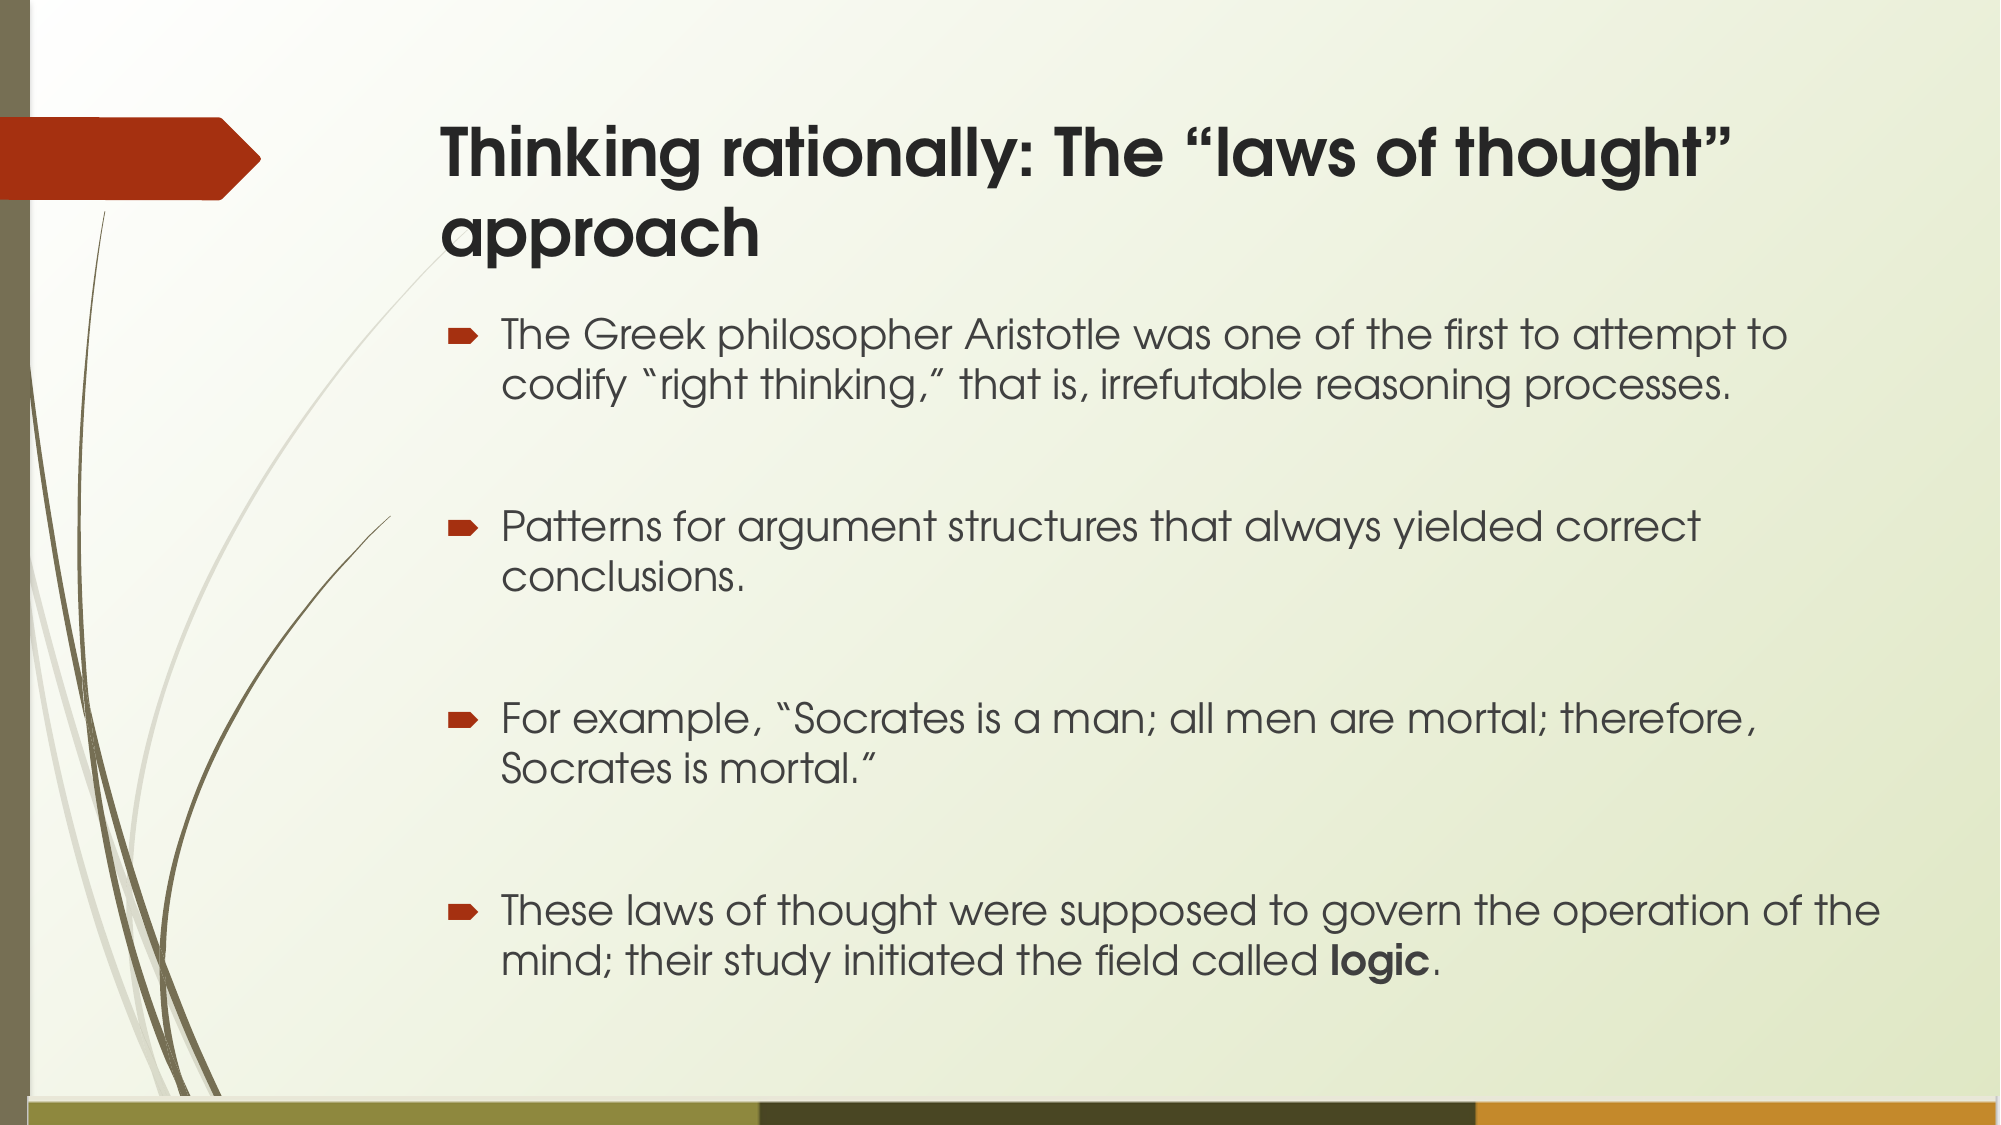

Thinking rationally: The “laws of thought” approach
The Greek philosopher Aristotle was one of the first to attempt to codify “right thinking,” that is, irrefutable reasoning processes.

Patterns for argument structures that always yielded correct conclusions.

For example, “Socrates is a man; all men are mortal; therefore, Socrates is mortal.”

These laws of thought were supposed to govern the operation of the mind; their study initiated the field called logic.